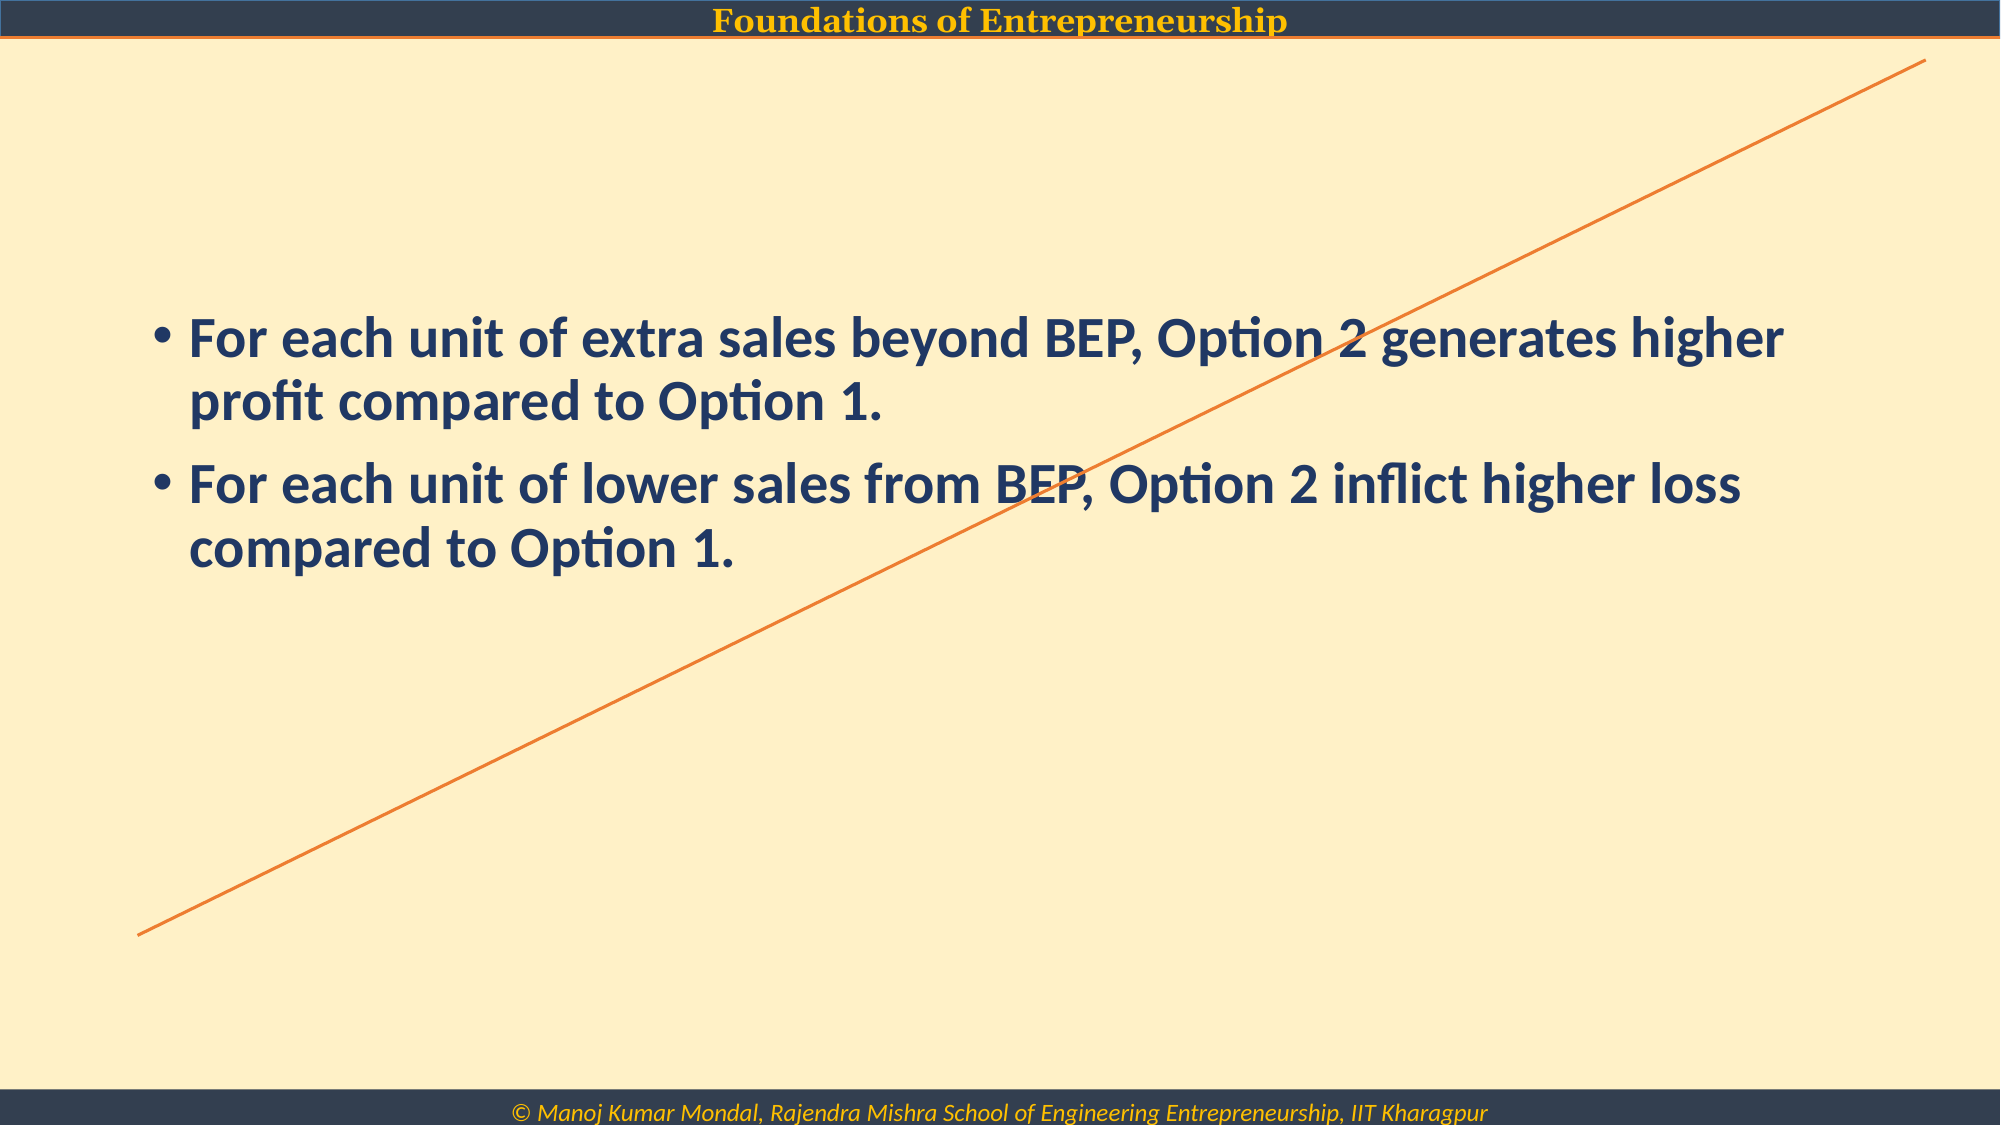

#
For each unit of extra sales beyond BEP, Option 2 generates higher profit compared to Option 1.
For each unit of lower sales from BEP, Option 2 inflict higher loss compared to Option 1.